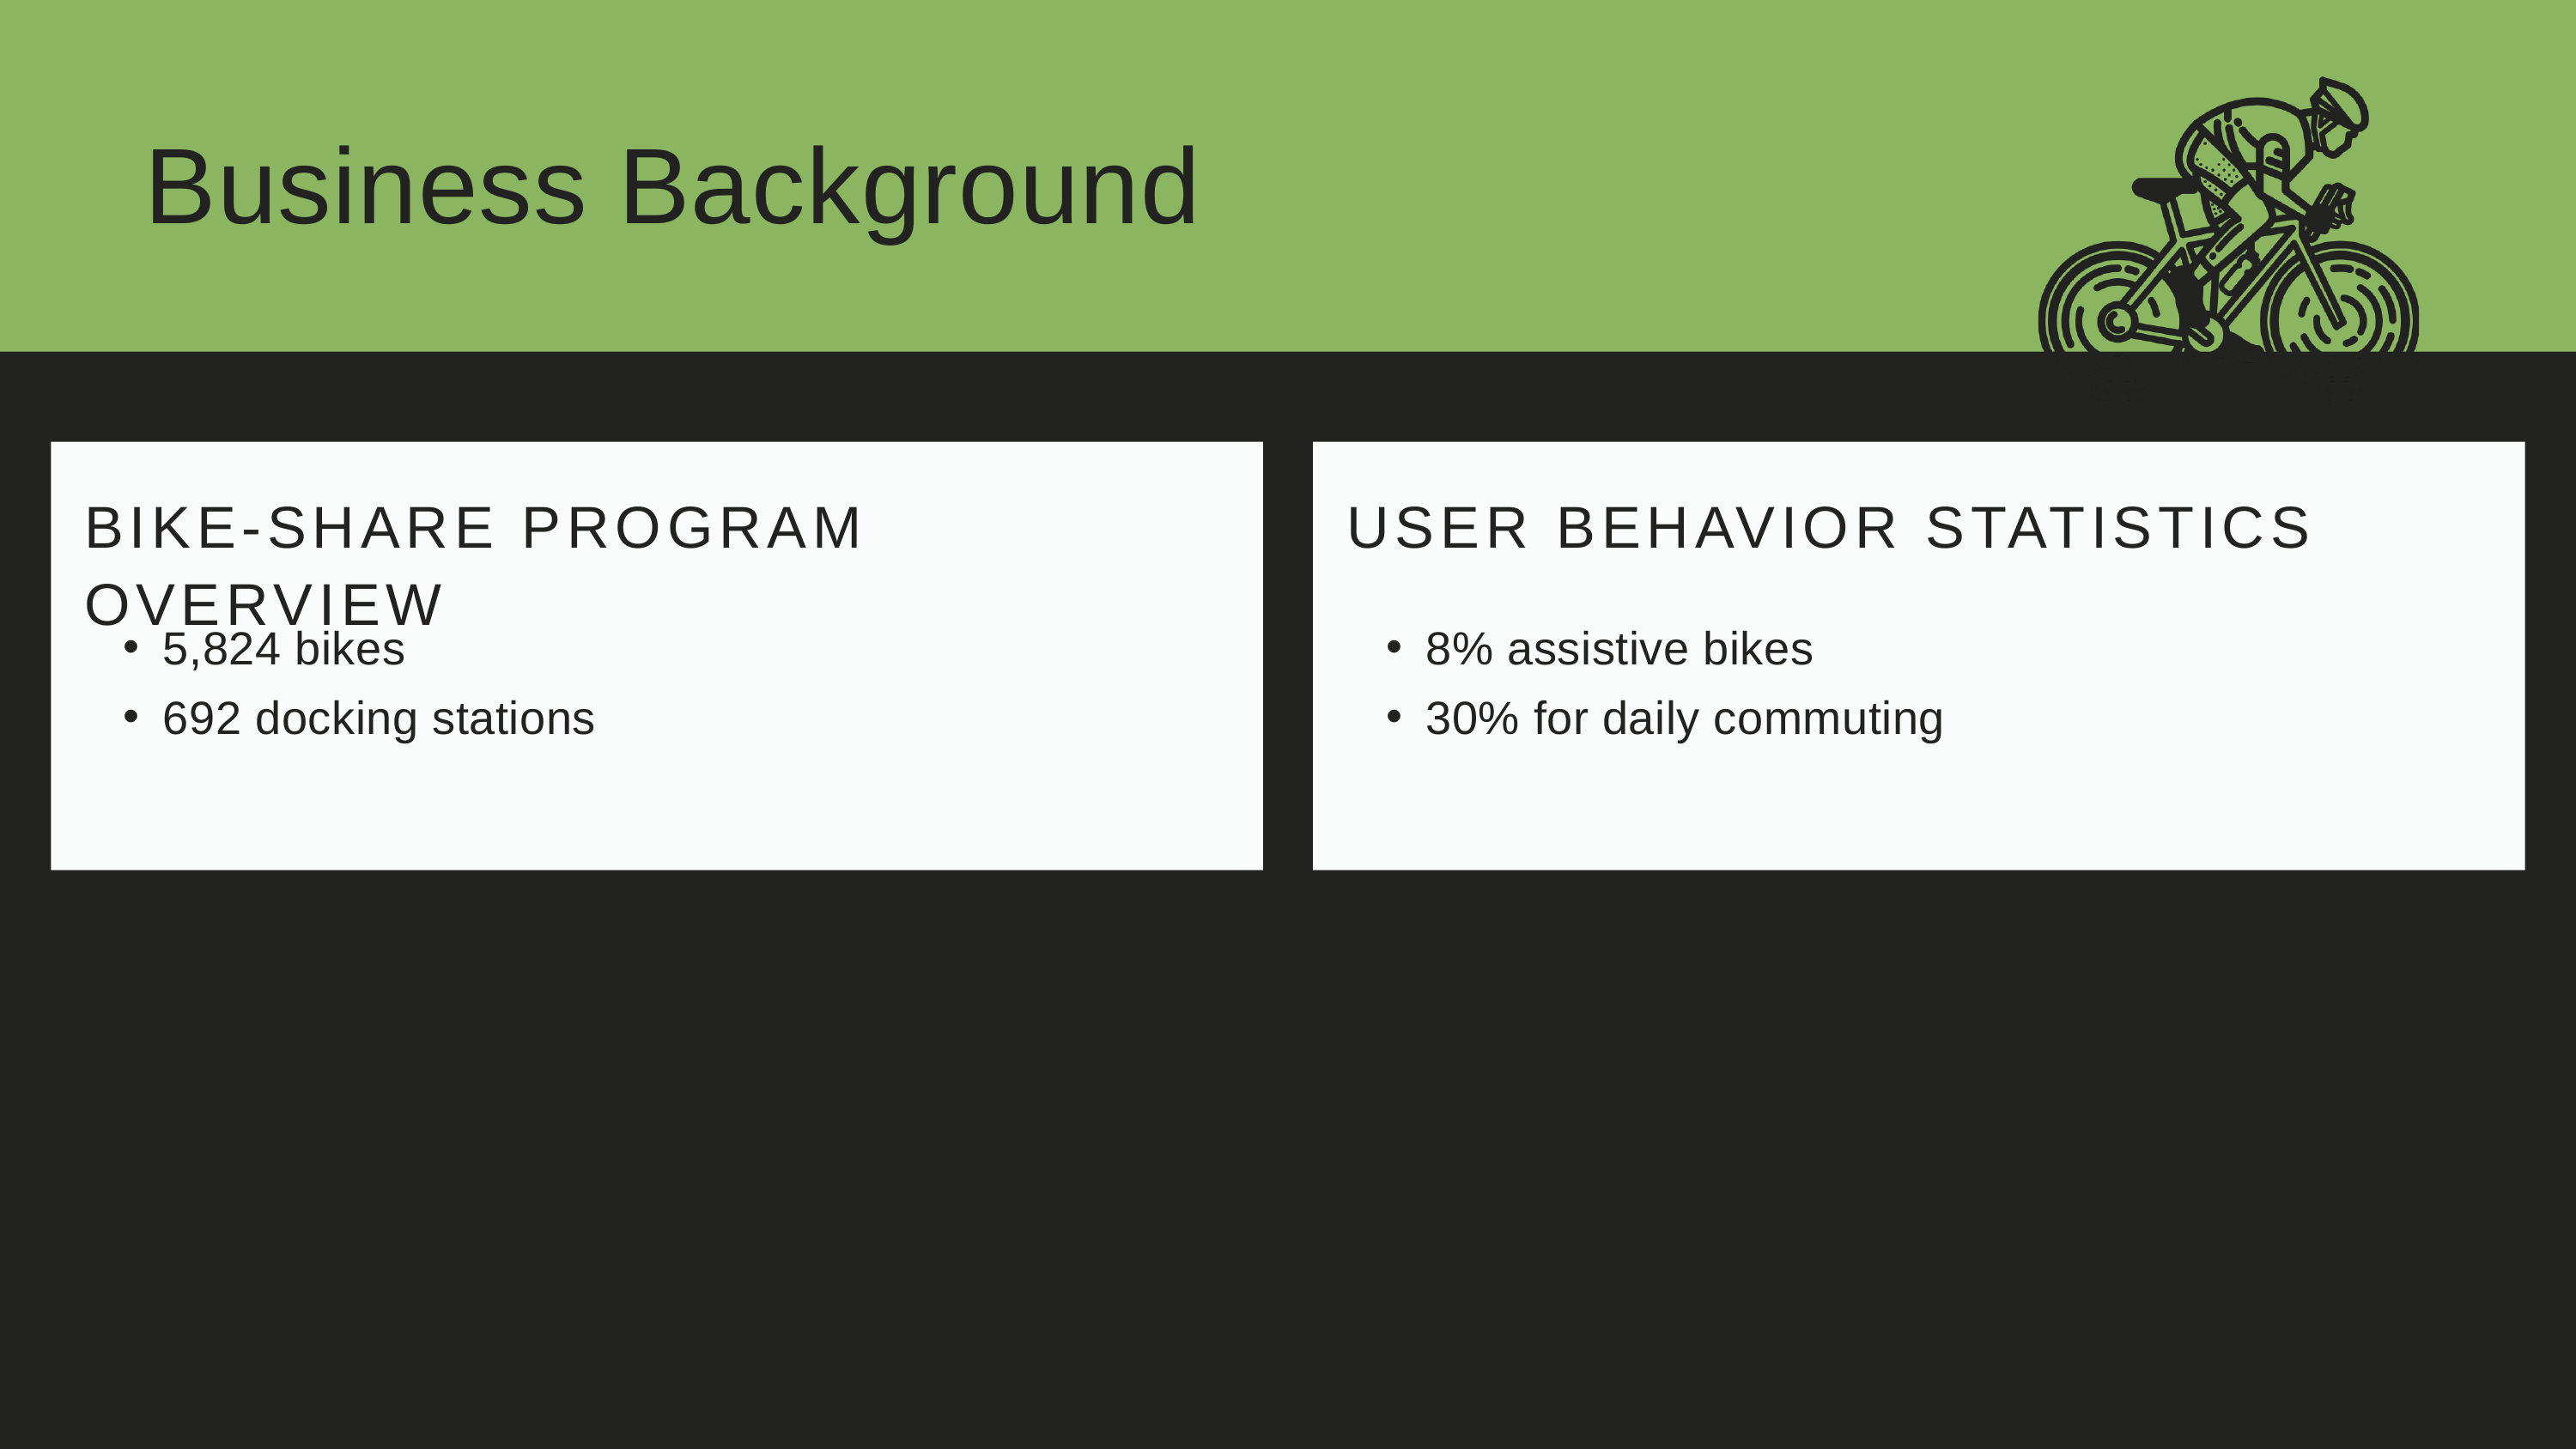

Business Background

BIKE-SHARE PROGRAM OVERVIEW
USER BEHAVIOR STATISTICS
5,824 bikes
692 docking stations
8% assistive bikes
30% for daily commuting